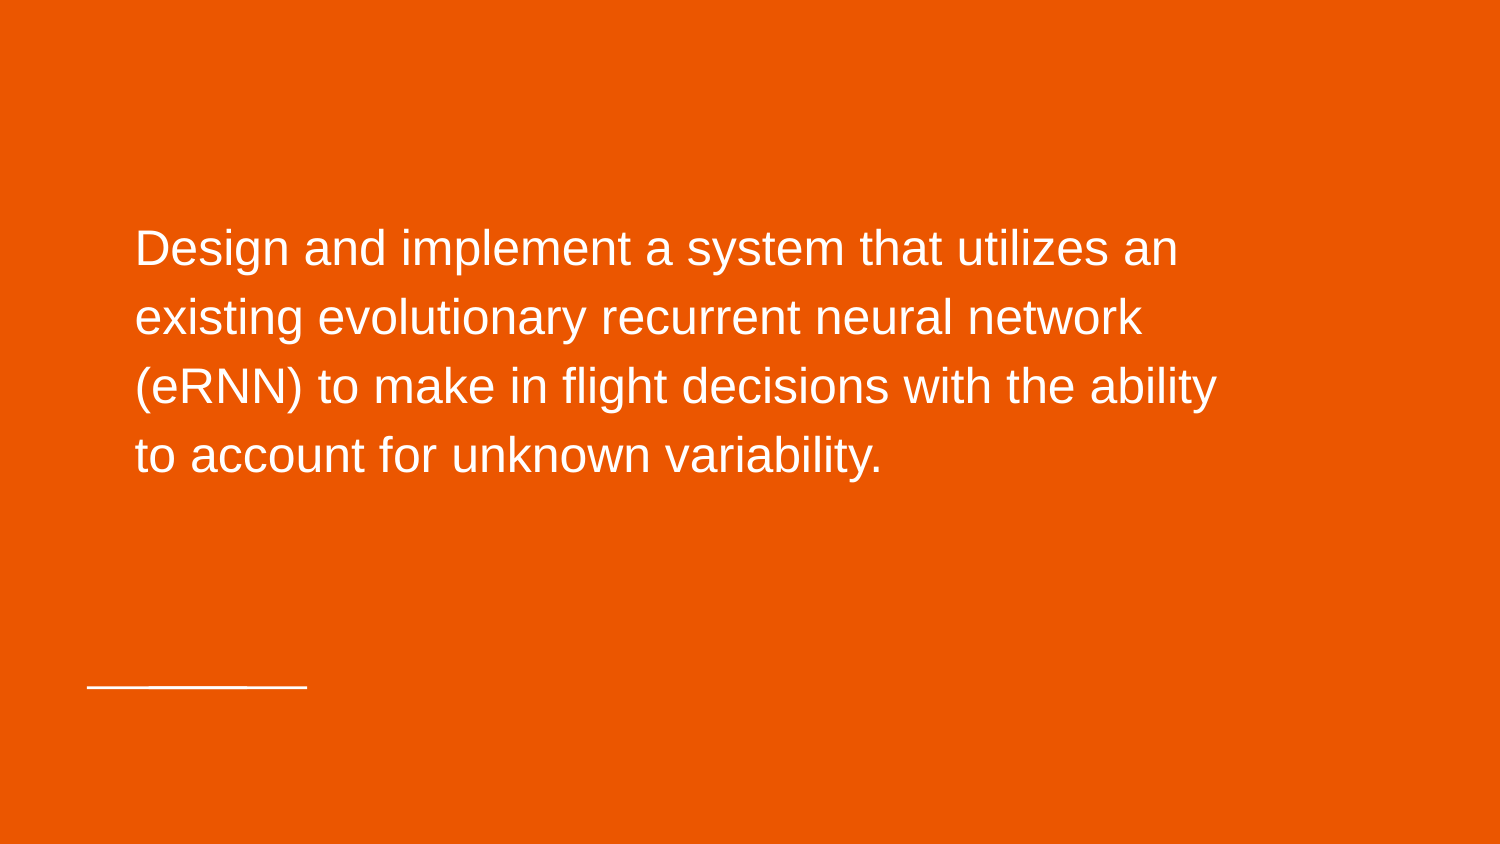

# Design and implement a system that utilizes an existing evolutionary recurrent neural network (eRNN) to make in flight decisions with the ability to account for unknown variability.